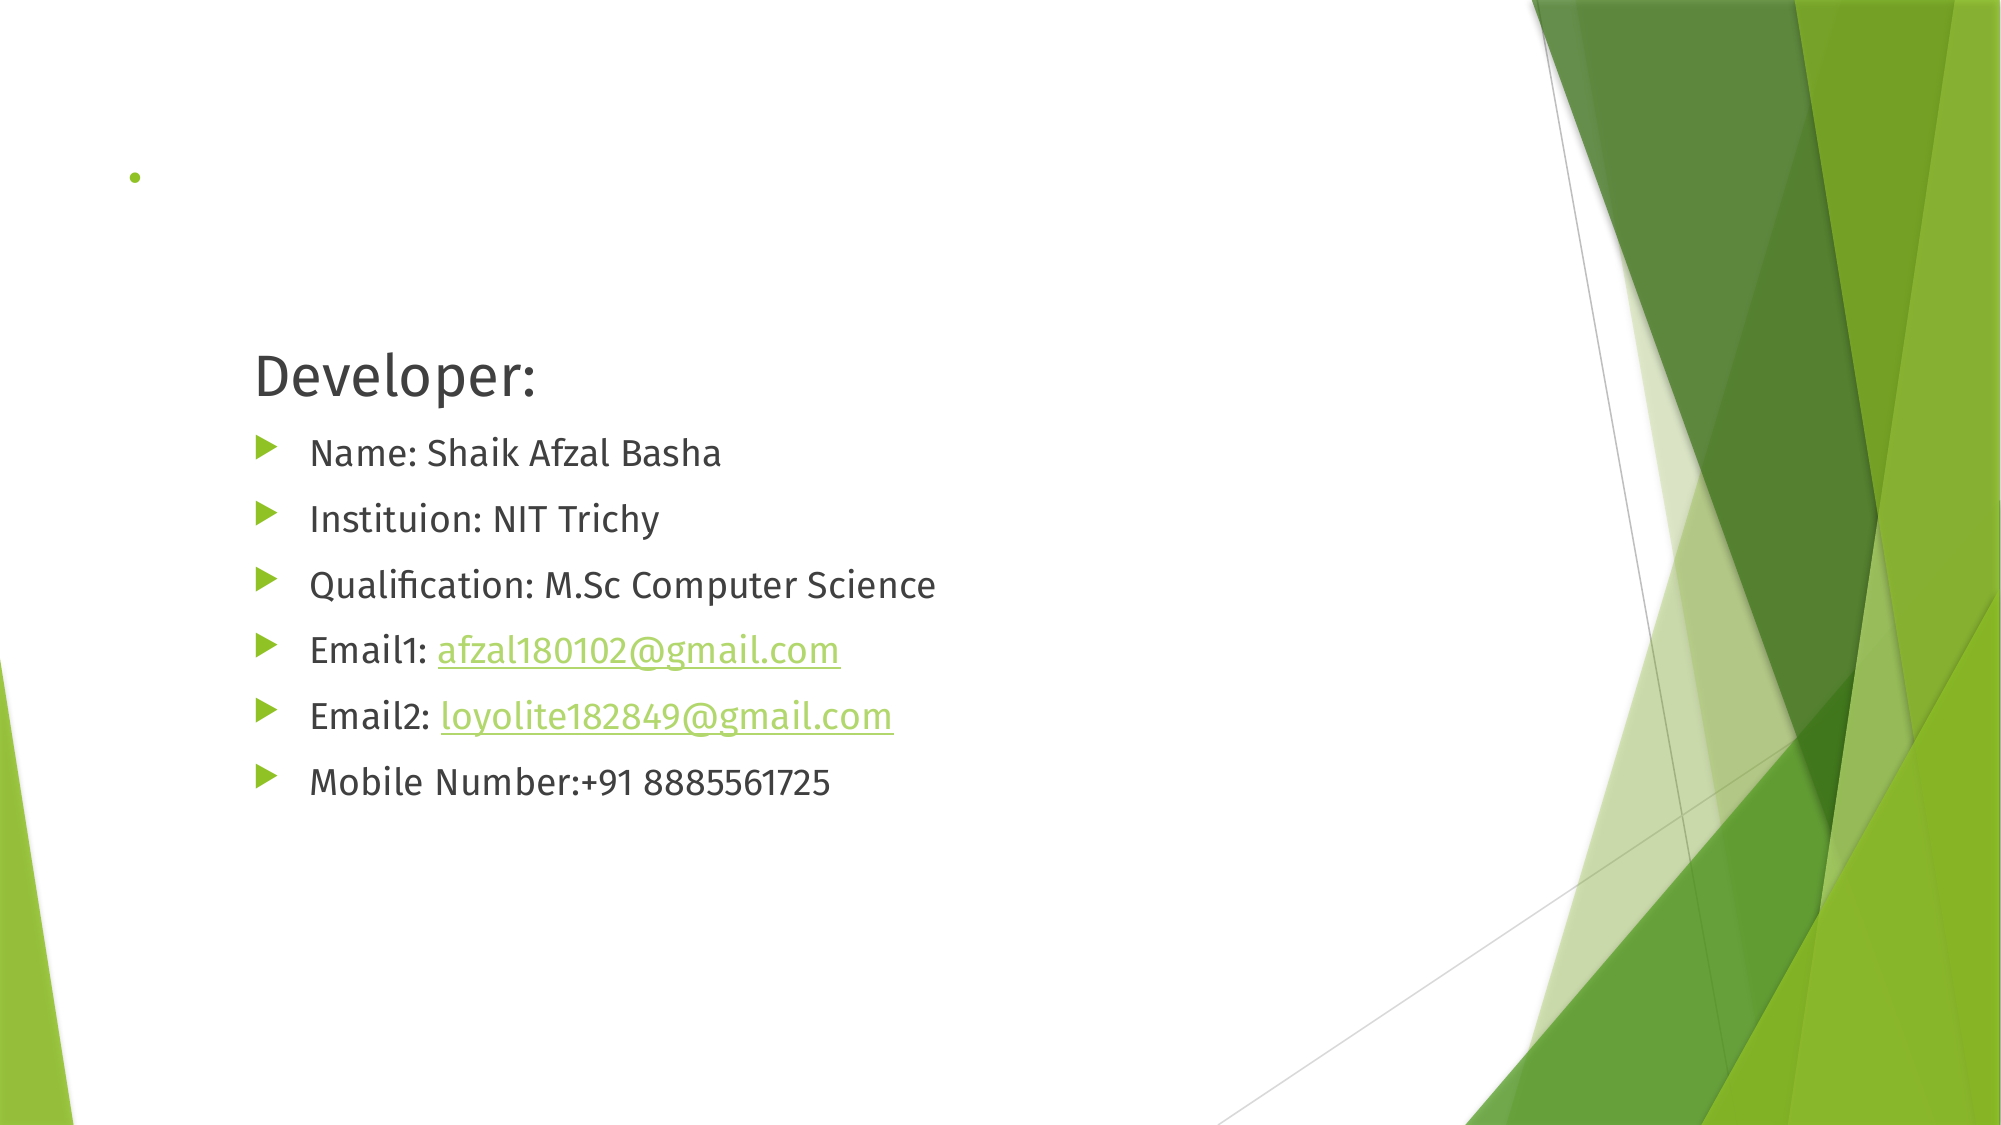

# .
Developer:
Name: Shaik Afzal Basha
Instituion: NIT Trichy
Qualification: M.Sc Computer Science
Email1: afzal180102@gmail.com
Email2: loyolite182849@gmail.com
Mobile Number:+91 8885561725